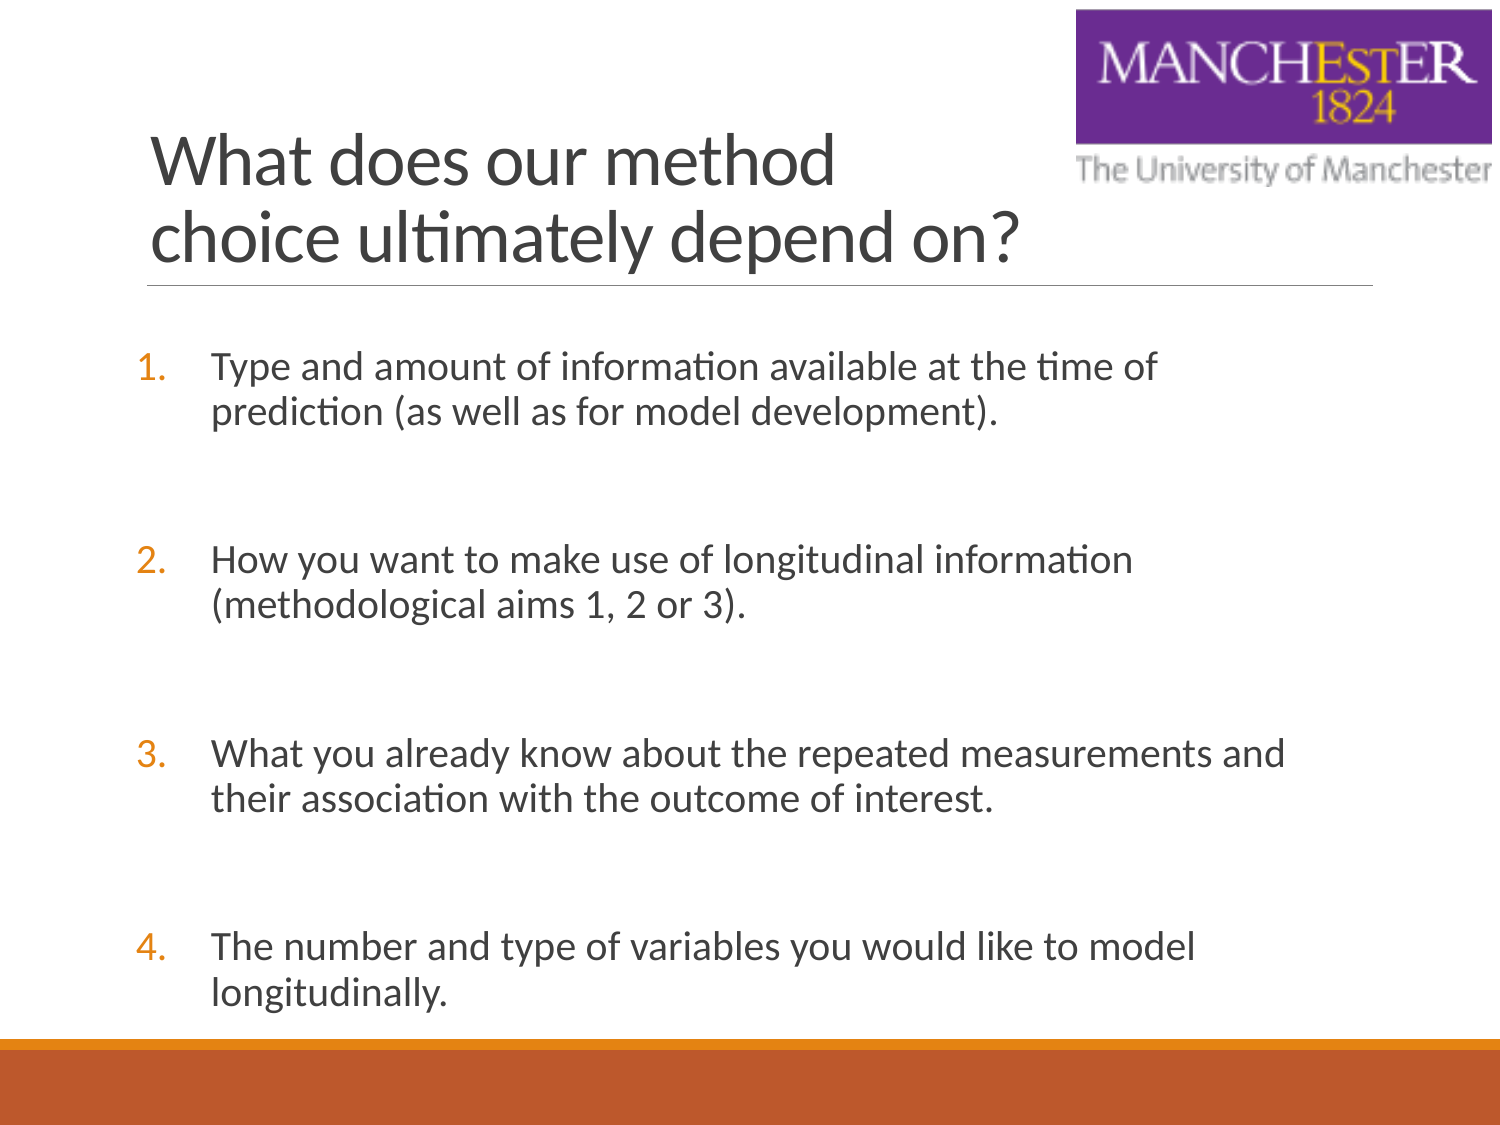

# What does our method choice ultimately depend on?
Type and amount of information available at the time of prediction (as well as for model development).

How you want to make use of longitudinal information (methodological aims 1, 2 or 3).

What you already know about the repeated measurements and their association with the outcome of interest.

The number and type of variables you would like to model longitudinally.